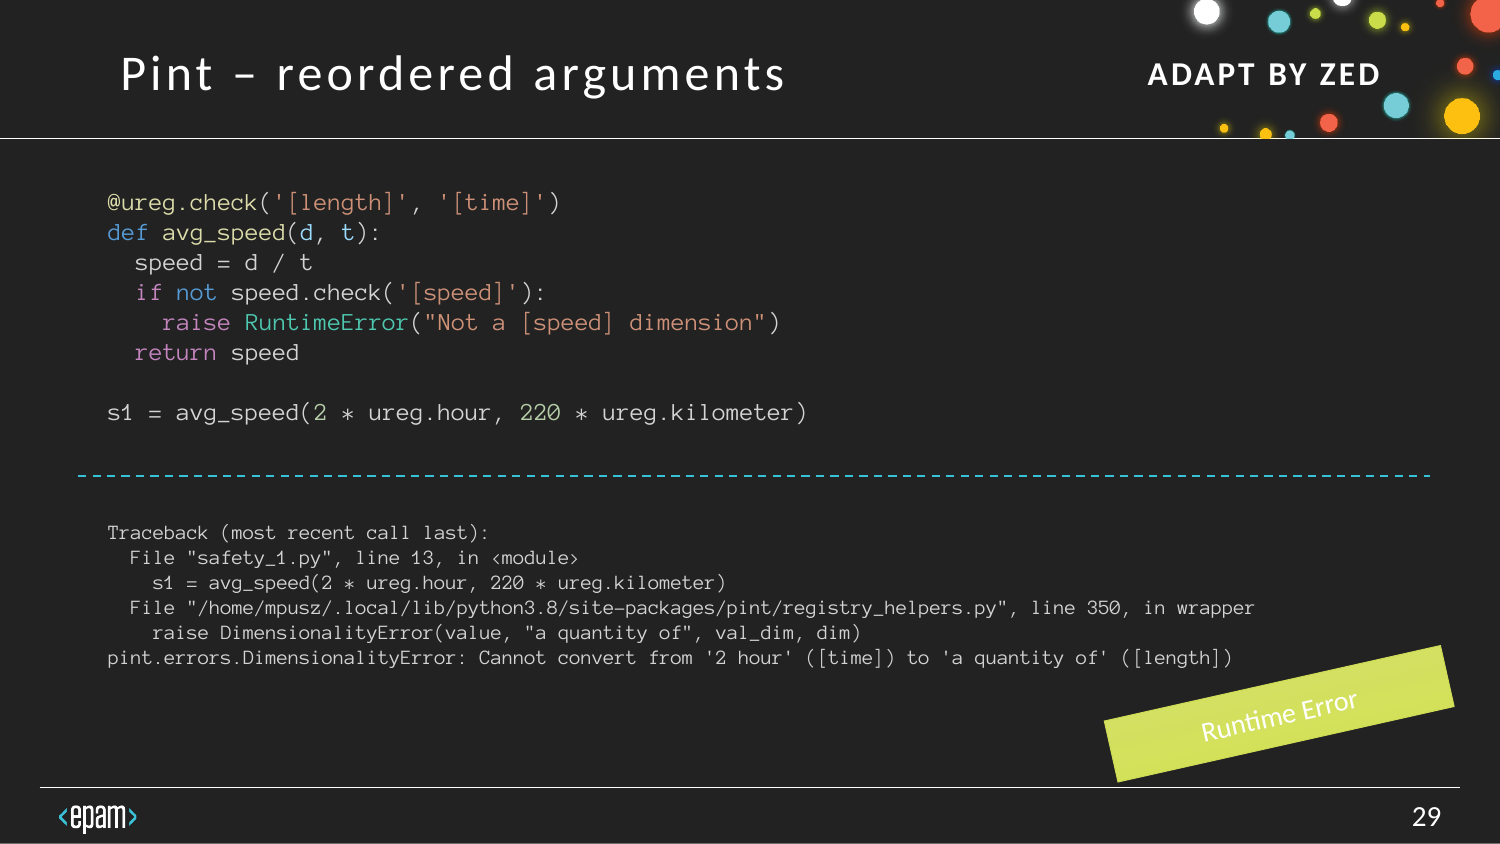

Pint – reordered arguments
@ureg.check('[length]', '[time]')
def avg_speed(d, t):
  speed = d / t
  if not speed.check('[speed]'):
    raise RuntimeError("Not a [speed] dimension")
  return speed

s1 = avg_speed(2 * ureg.hour, 220 * ureg.kilometer)
Traceback (most recent call last):
  File "safety_1.py", line 13, in <module>
    s1 = avg_speed(2 * ureg.hour, 220 * ureg.kilometer)
  File "/home/mpusz/.local/lib/python3.8/site-packages/pint/registry_helpers.py", line 350, in wrapper
    raise DimensionalityError(value, "a quantity of", val_dim, dim)
pint.errors.DimensionalityError: Cannot convert from '2 hour' ([time]) to 'a quantity of' ([length])
Runtime Error
29